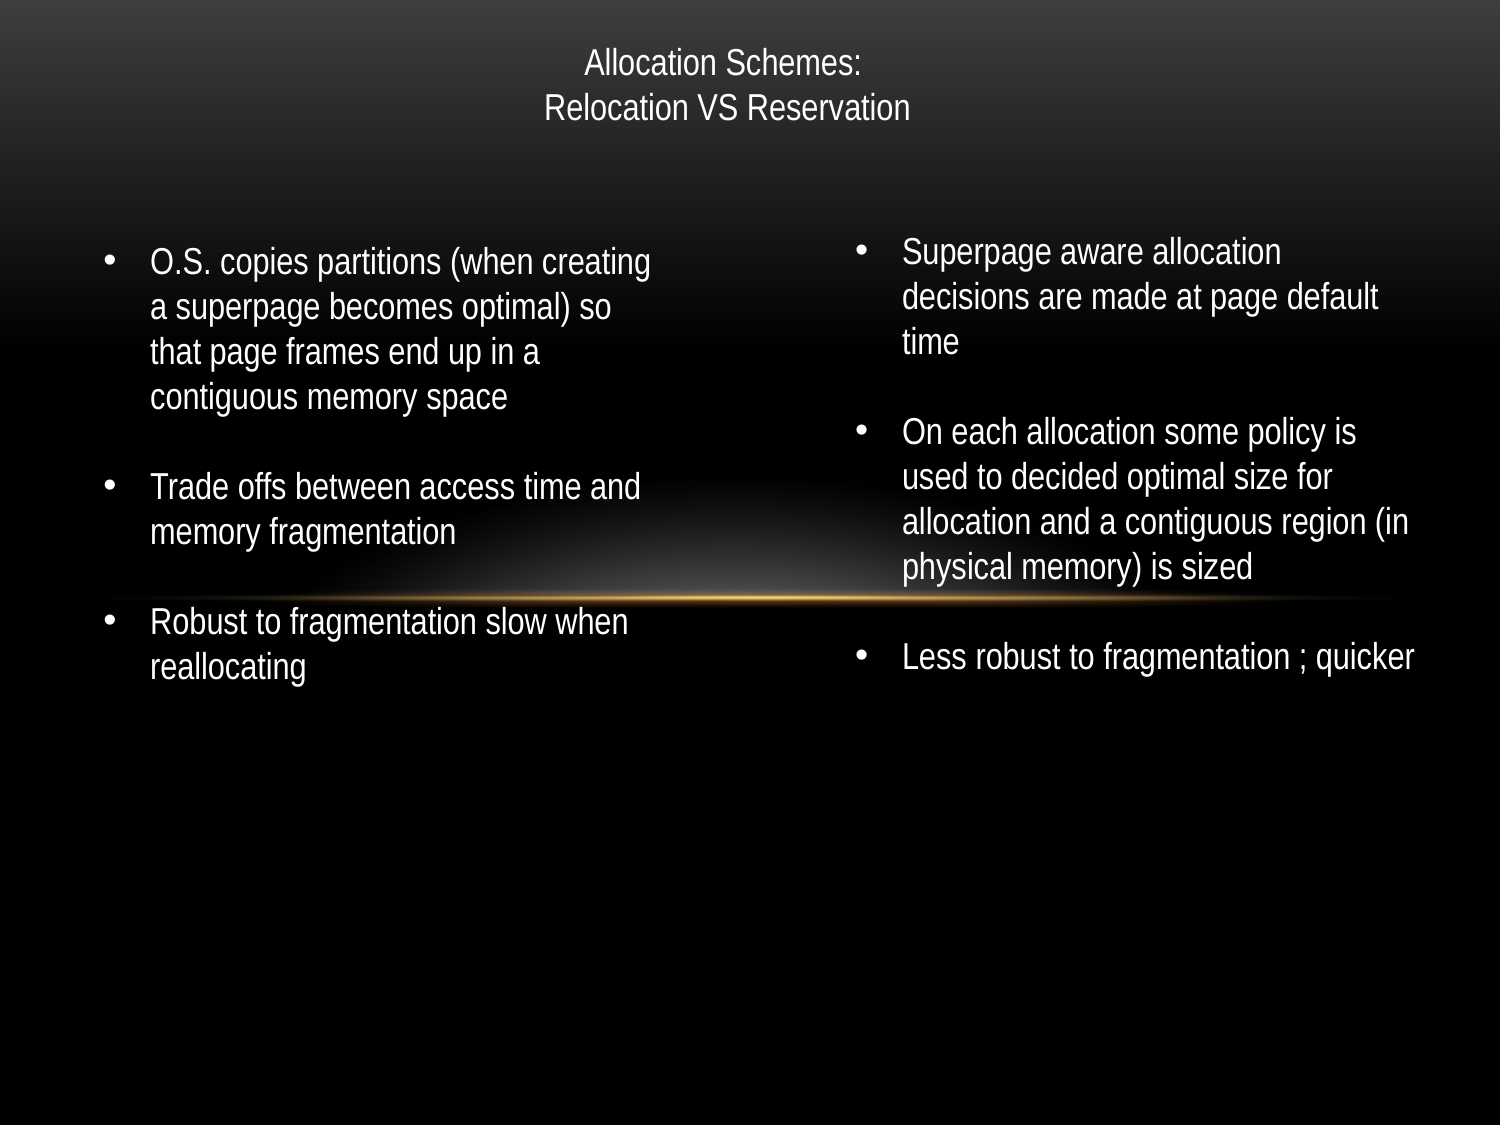

Allocation Schemes:
 Relocation VS Reservation

O.S. copies partitions (when creating a superpage becomes optimal) so that page frames end up in a contiguous memory space

Trade offs between access time and memory fragmentation

Robust to fragmentation slow when reallocating

Superpage aware allocation decisions are made at page default time

On each allocation some policy is used to decided optimal size for allocation and a contiguous region (in physical memory) is sized

Less robust to fragmentation ; quicker